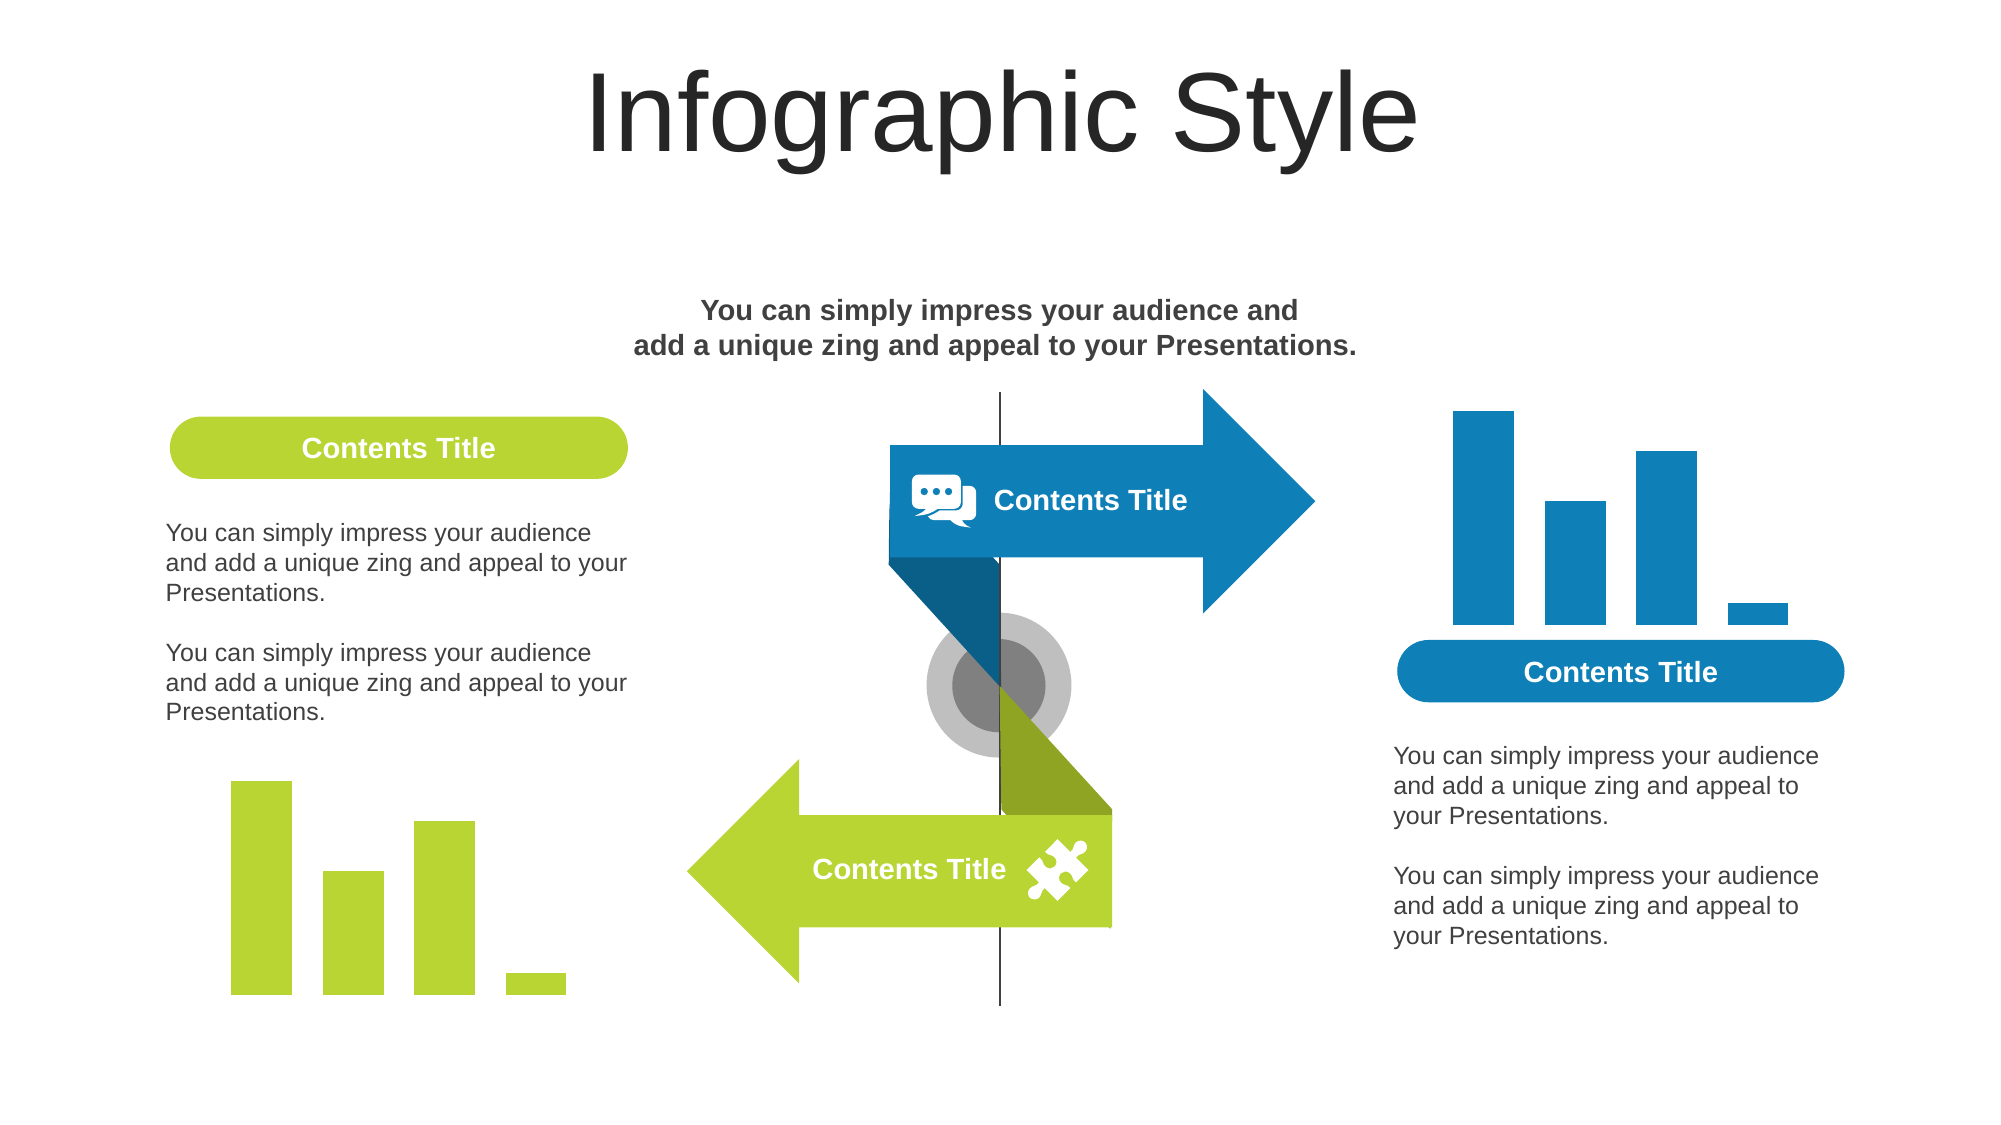

Infographic Style
You can simply impress your audience and
add a unique zing and appeal to your Presentations.

### Chart

| Category | Series 1 |
|---|---|
| Category 1 | 43.0 |
| Category 2 | 25.0 |
| Category 3 | 35.0 |
| Category 4 | 4.5 |

Contents Title
You can simply impress your audience and add a unique zing and appeal to your Presentations.

You can simply impress your audience and add a unique zing and appeal to your Presentations.

Contents Title

Contents Title
You can simply impress your audience and add a unique zing and appeal to your Presentations.

You can simply impress your audience and add a unique zing and appeal to your Presentations.

### Chart

| Category | Series 1 |
|---|---|
| Category 1 | 43.0 |
| Category 2 | 25.0 |
| Category 3 | 35.0 |
| Category 4 | 4.5 |
Contents Title